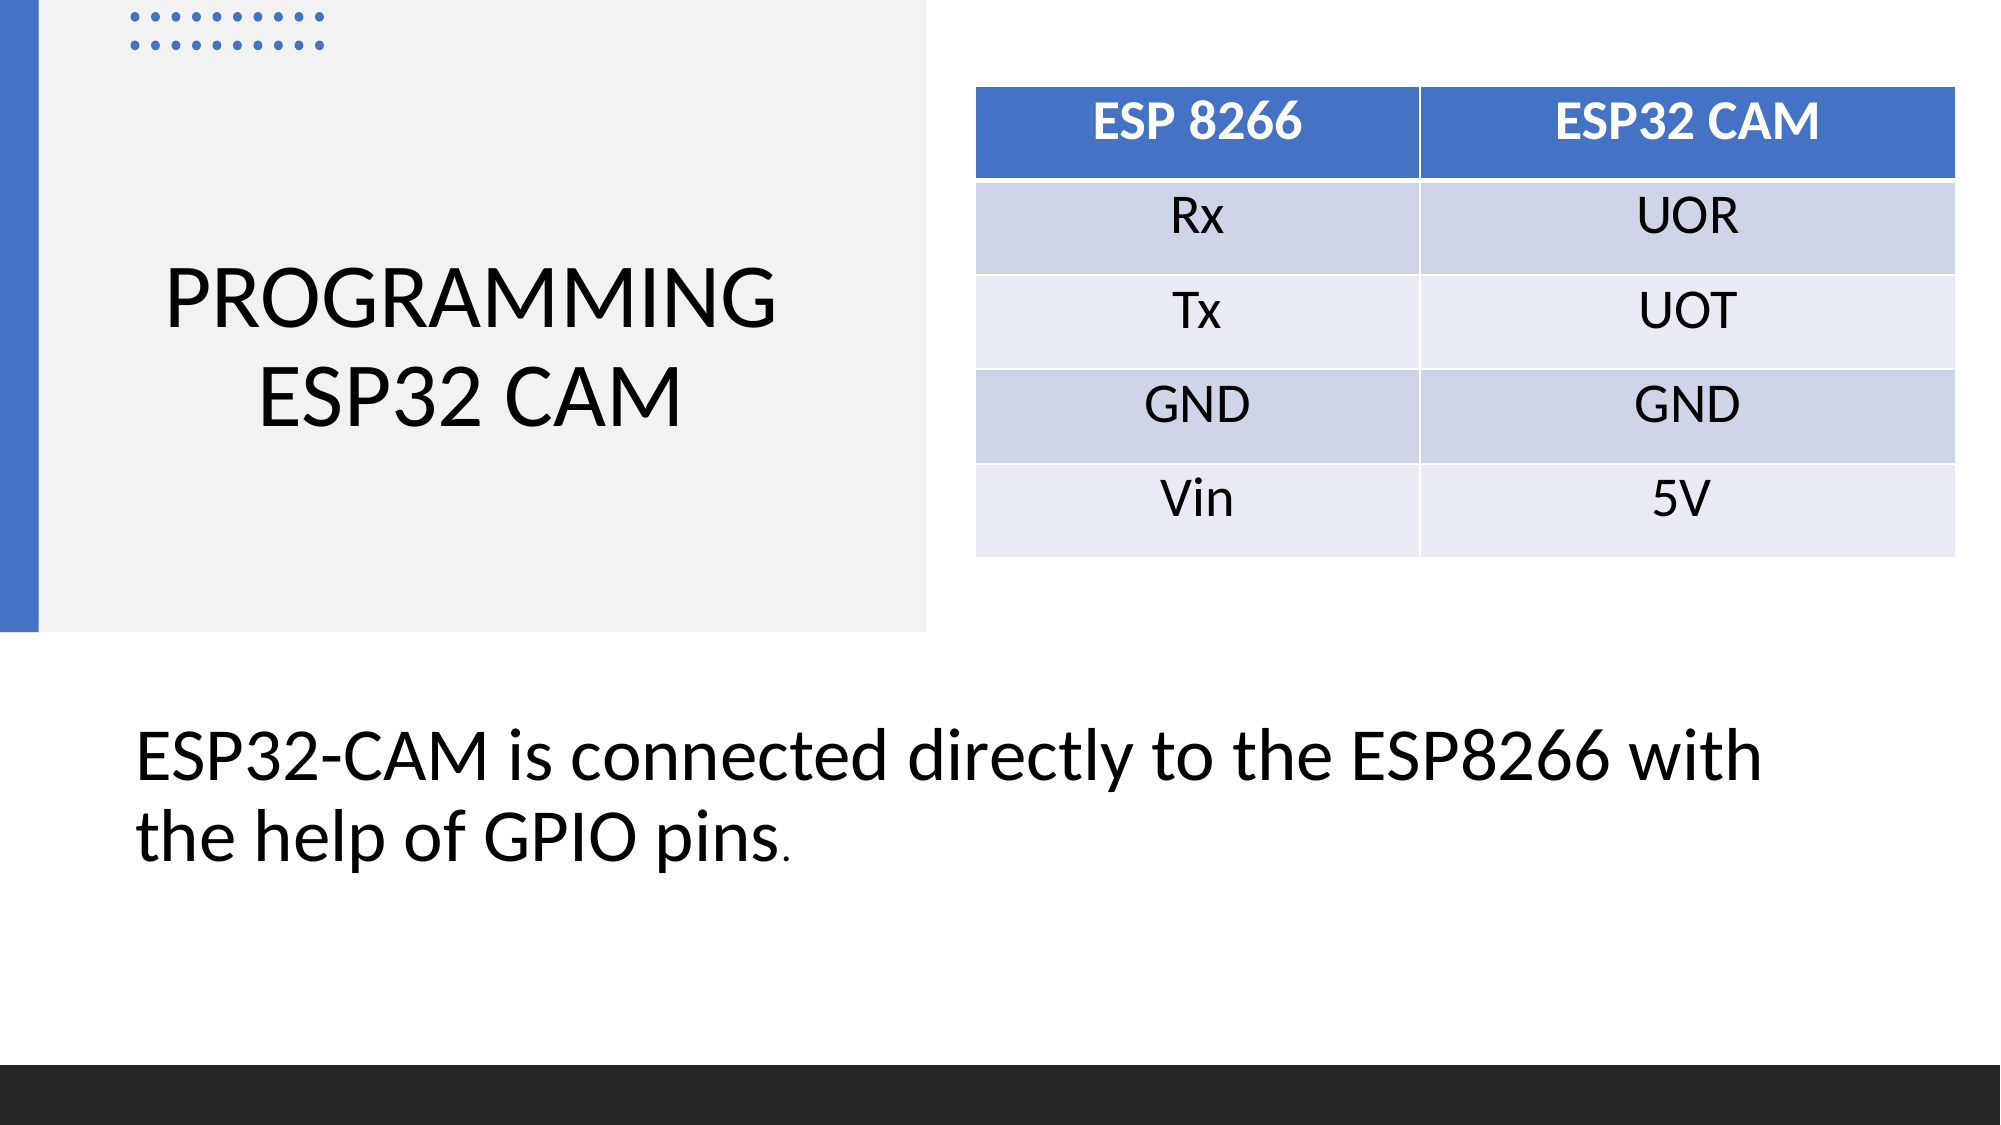

| ESP 8266 | ESP32 CAM |
| --- | --- |
| Rx | UOR |
| Tx | UOT |
| GND | GND |
| Vin | 5V |
# PROGRAMMING ESP32 CAM
ESP32-CAM is connected directly to the ESP8266 with the help of GPIO pins.